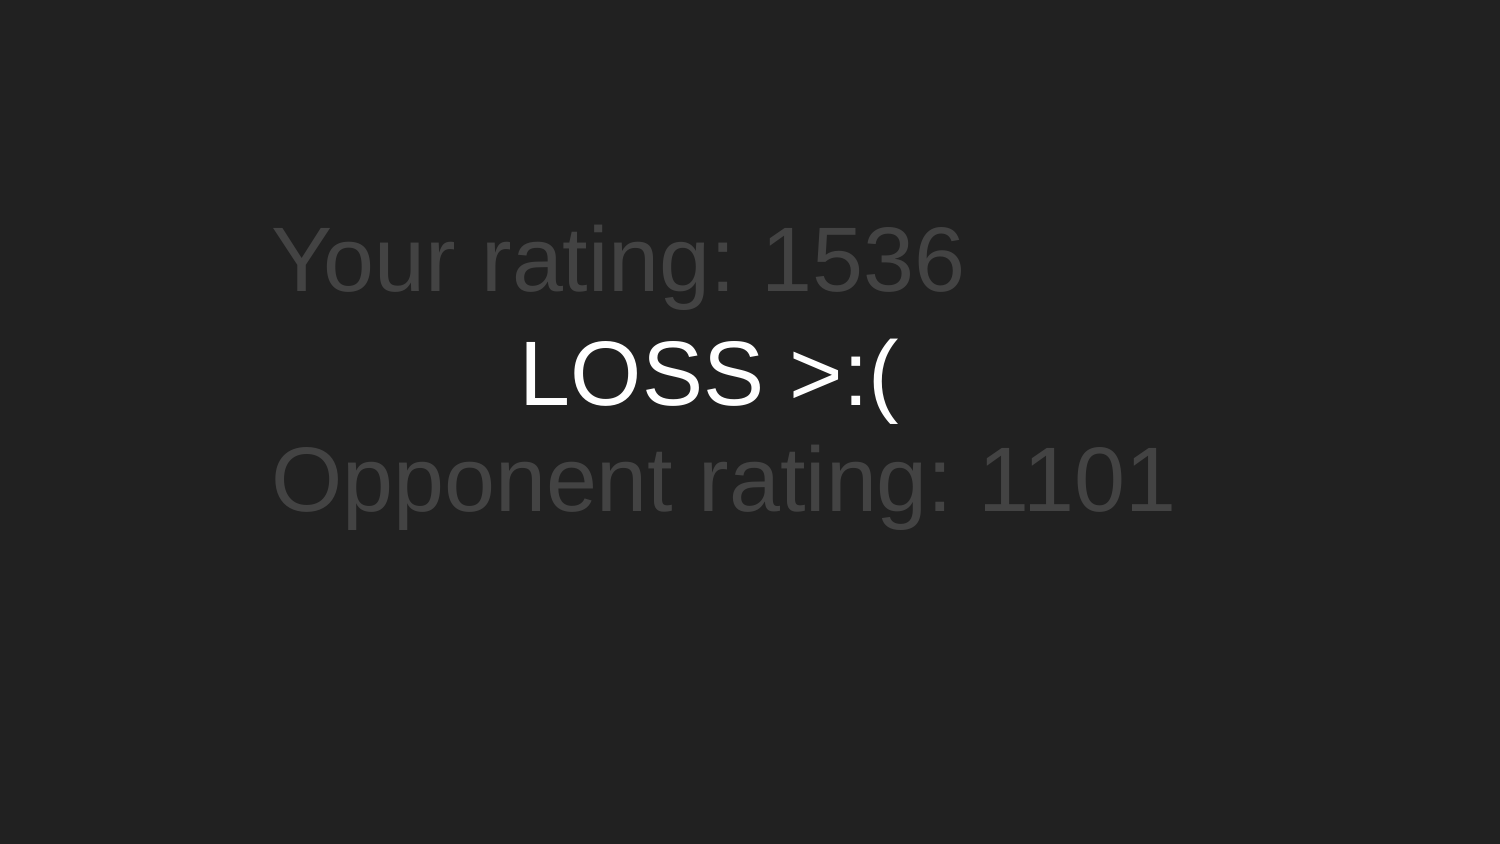

Your rating: 1536

Opponent rating: 1101
LOSS >:(